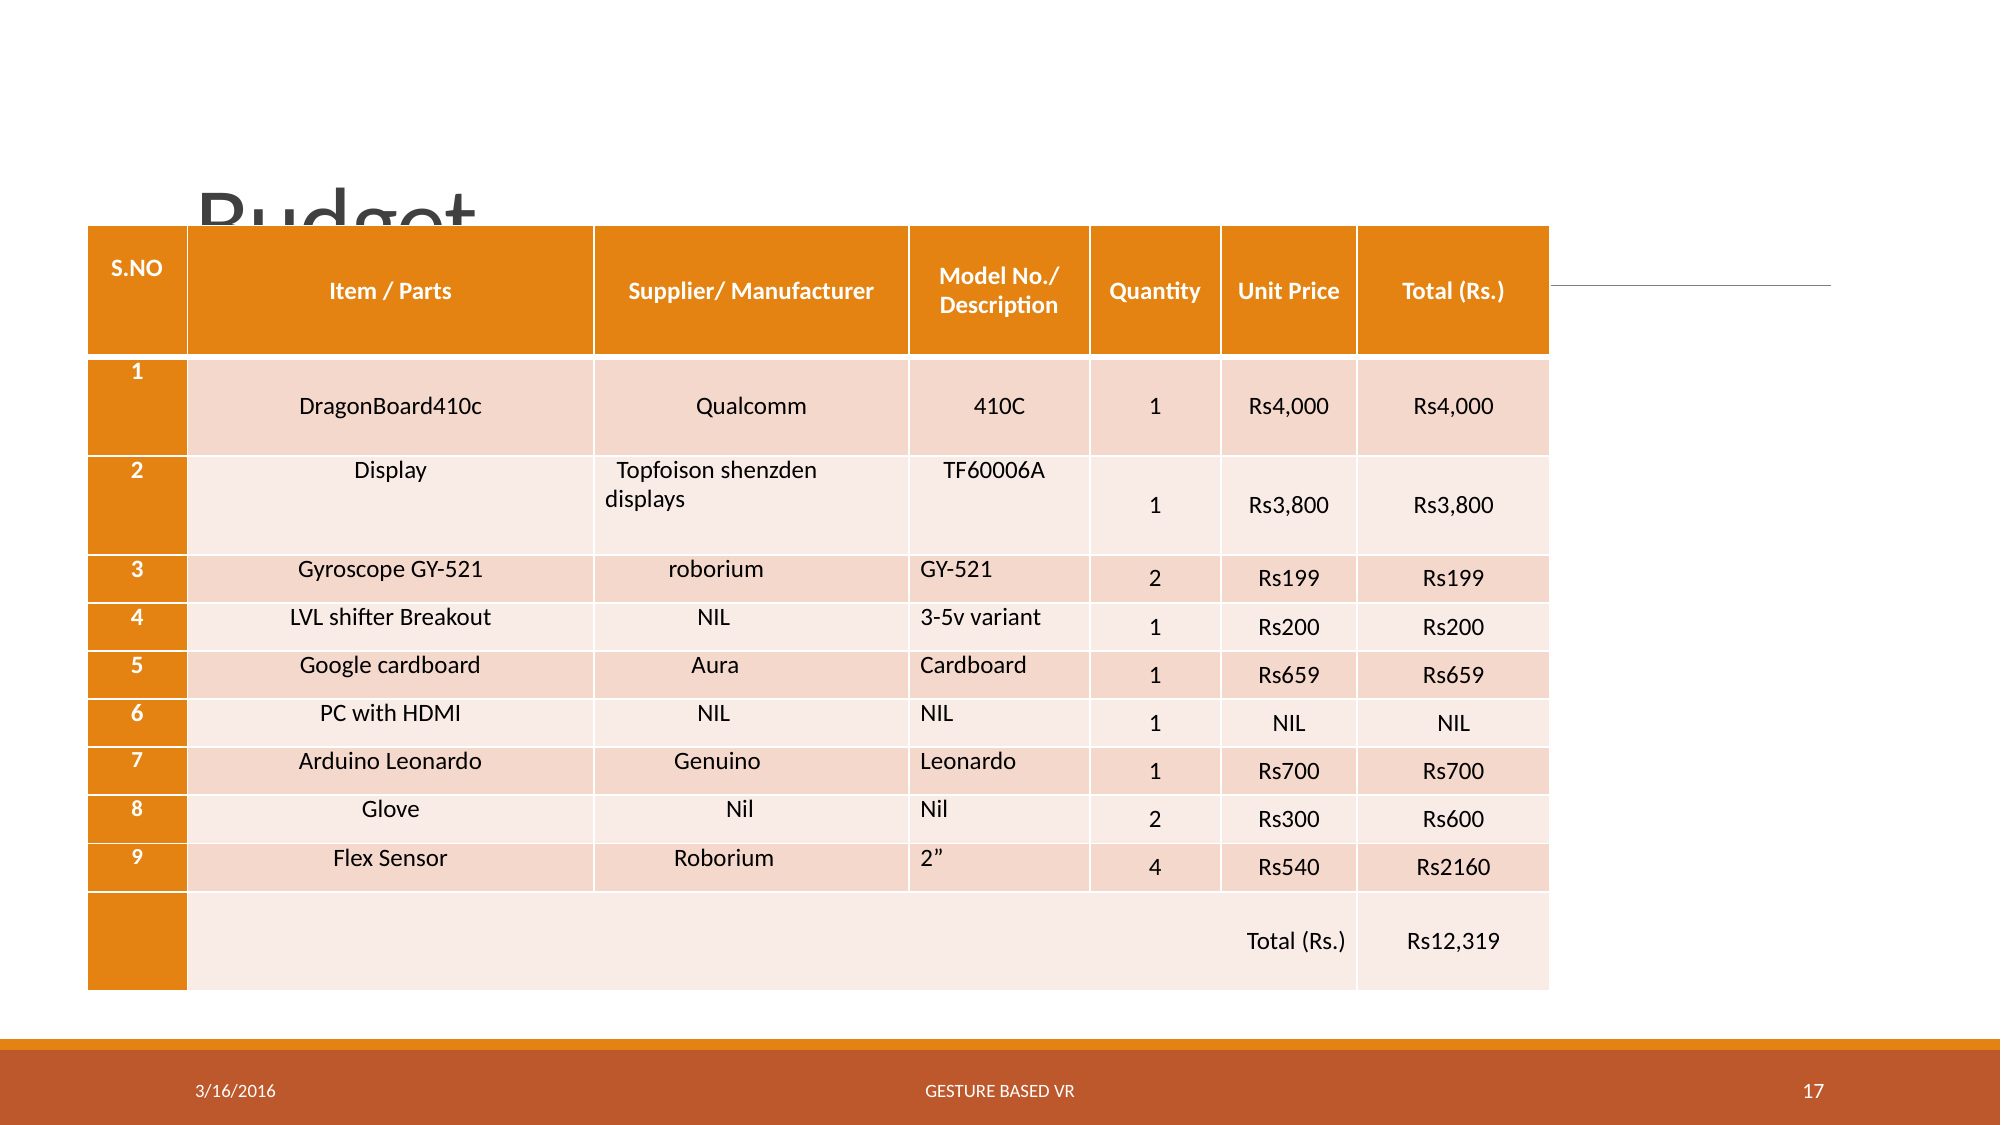

# Budget
| S.NO | Item / Parts | Supplier/ Manufacturer | Model No./ Description | Quantity | Unit Price | Total (Rs.) |
| --- | --- | --- | --- | --- | --- | --- |
| 1 | DragonBoard410c | Qualcomm | 410C | 1 | Rs4,000 | Rs4,000 |
| 2 | Display | Topfoison shenzden displays | TF60006A | 1 | Rs3,800 | Rs3,800 |
| 3 | Gyroscope GY-521 | roborium | GY-521 | 2 | Rs199 | Rs199 |
| 4 | LVL shifter Breakout | NIL | 3-5v variant | 1 | Rs200 | Rs200 |
| 5 | Google cardboard | Aura | Cardboard | 1 | Rs659 | Rs659 |
| 6 | PC with HDMI | NIL | NIL | 1 | NIL | NIL |
| 7 | Arduino Leonardo | Genuino | Leonardo | 1 | Rs700 | Rs700 |
| 8 | Glove | Nil | Nil | 2 | Rs300 | Rs600 |
| 9 | Flex Sensor | Roborium | 2” | 4 | Rs540 | Rs2160 |
|  | Total (Rs.) |  |  |  |  | Rs12,319 |
3/16/2016
Gesture Based VR
17